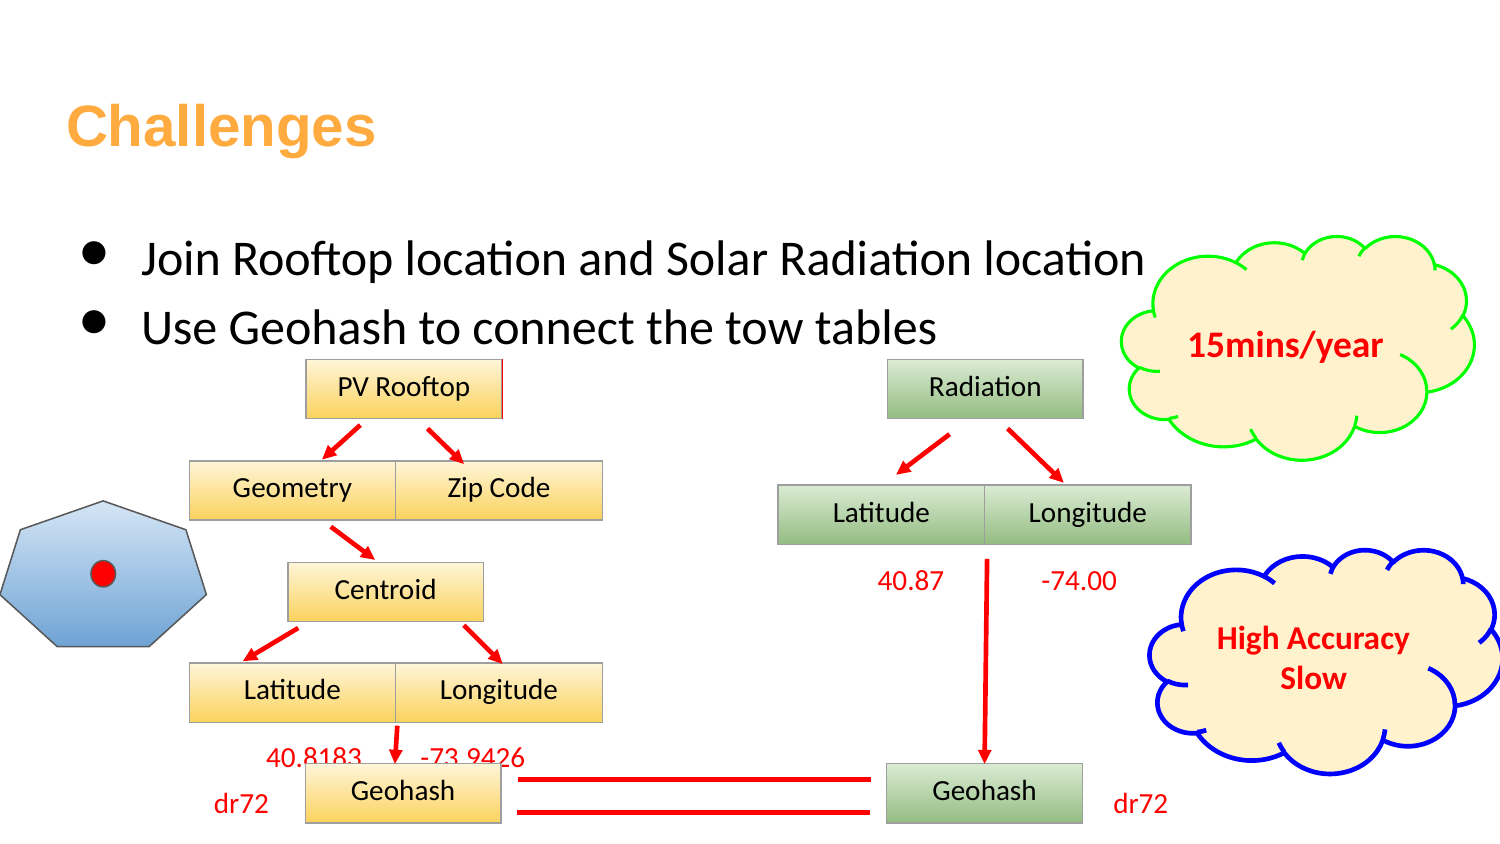

# Challenges
Join Rooftop location and Solar Radiation location
Use Geohash to connect the tow tables

15mins/year
| PV Rooftop |  |
| --- | --- |
| Radiation |  |
| --- | --- |
| Geometry | Zip Code |
| --- | --- |
| Latitude | Longitude |
| --- | --- |

40.87               -74.00
High Accuracy
Slow

| Centroid |  |
| --- | --- |
| Latitude | Longitude |
| --- | --- |
40.8183         -73.9426
dr72

| Geohash |  |
| --- | --- |
| Geohash |  |
| --- | --- |
dr72